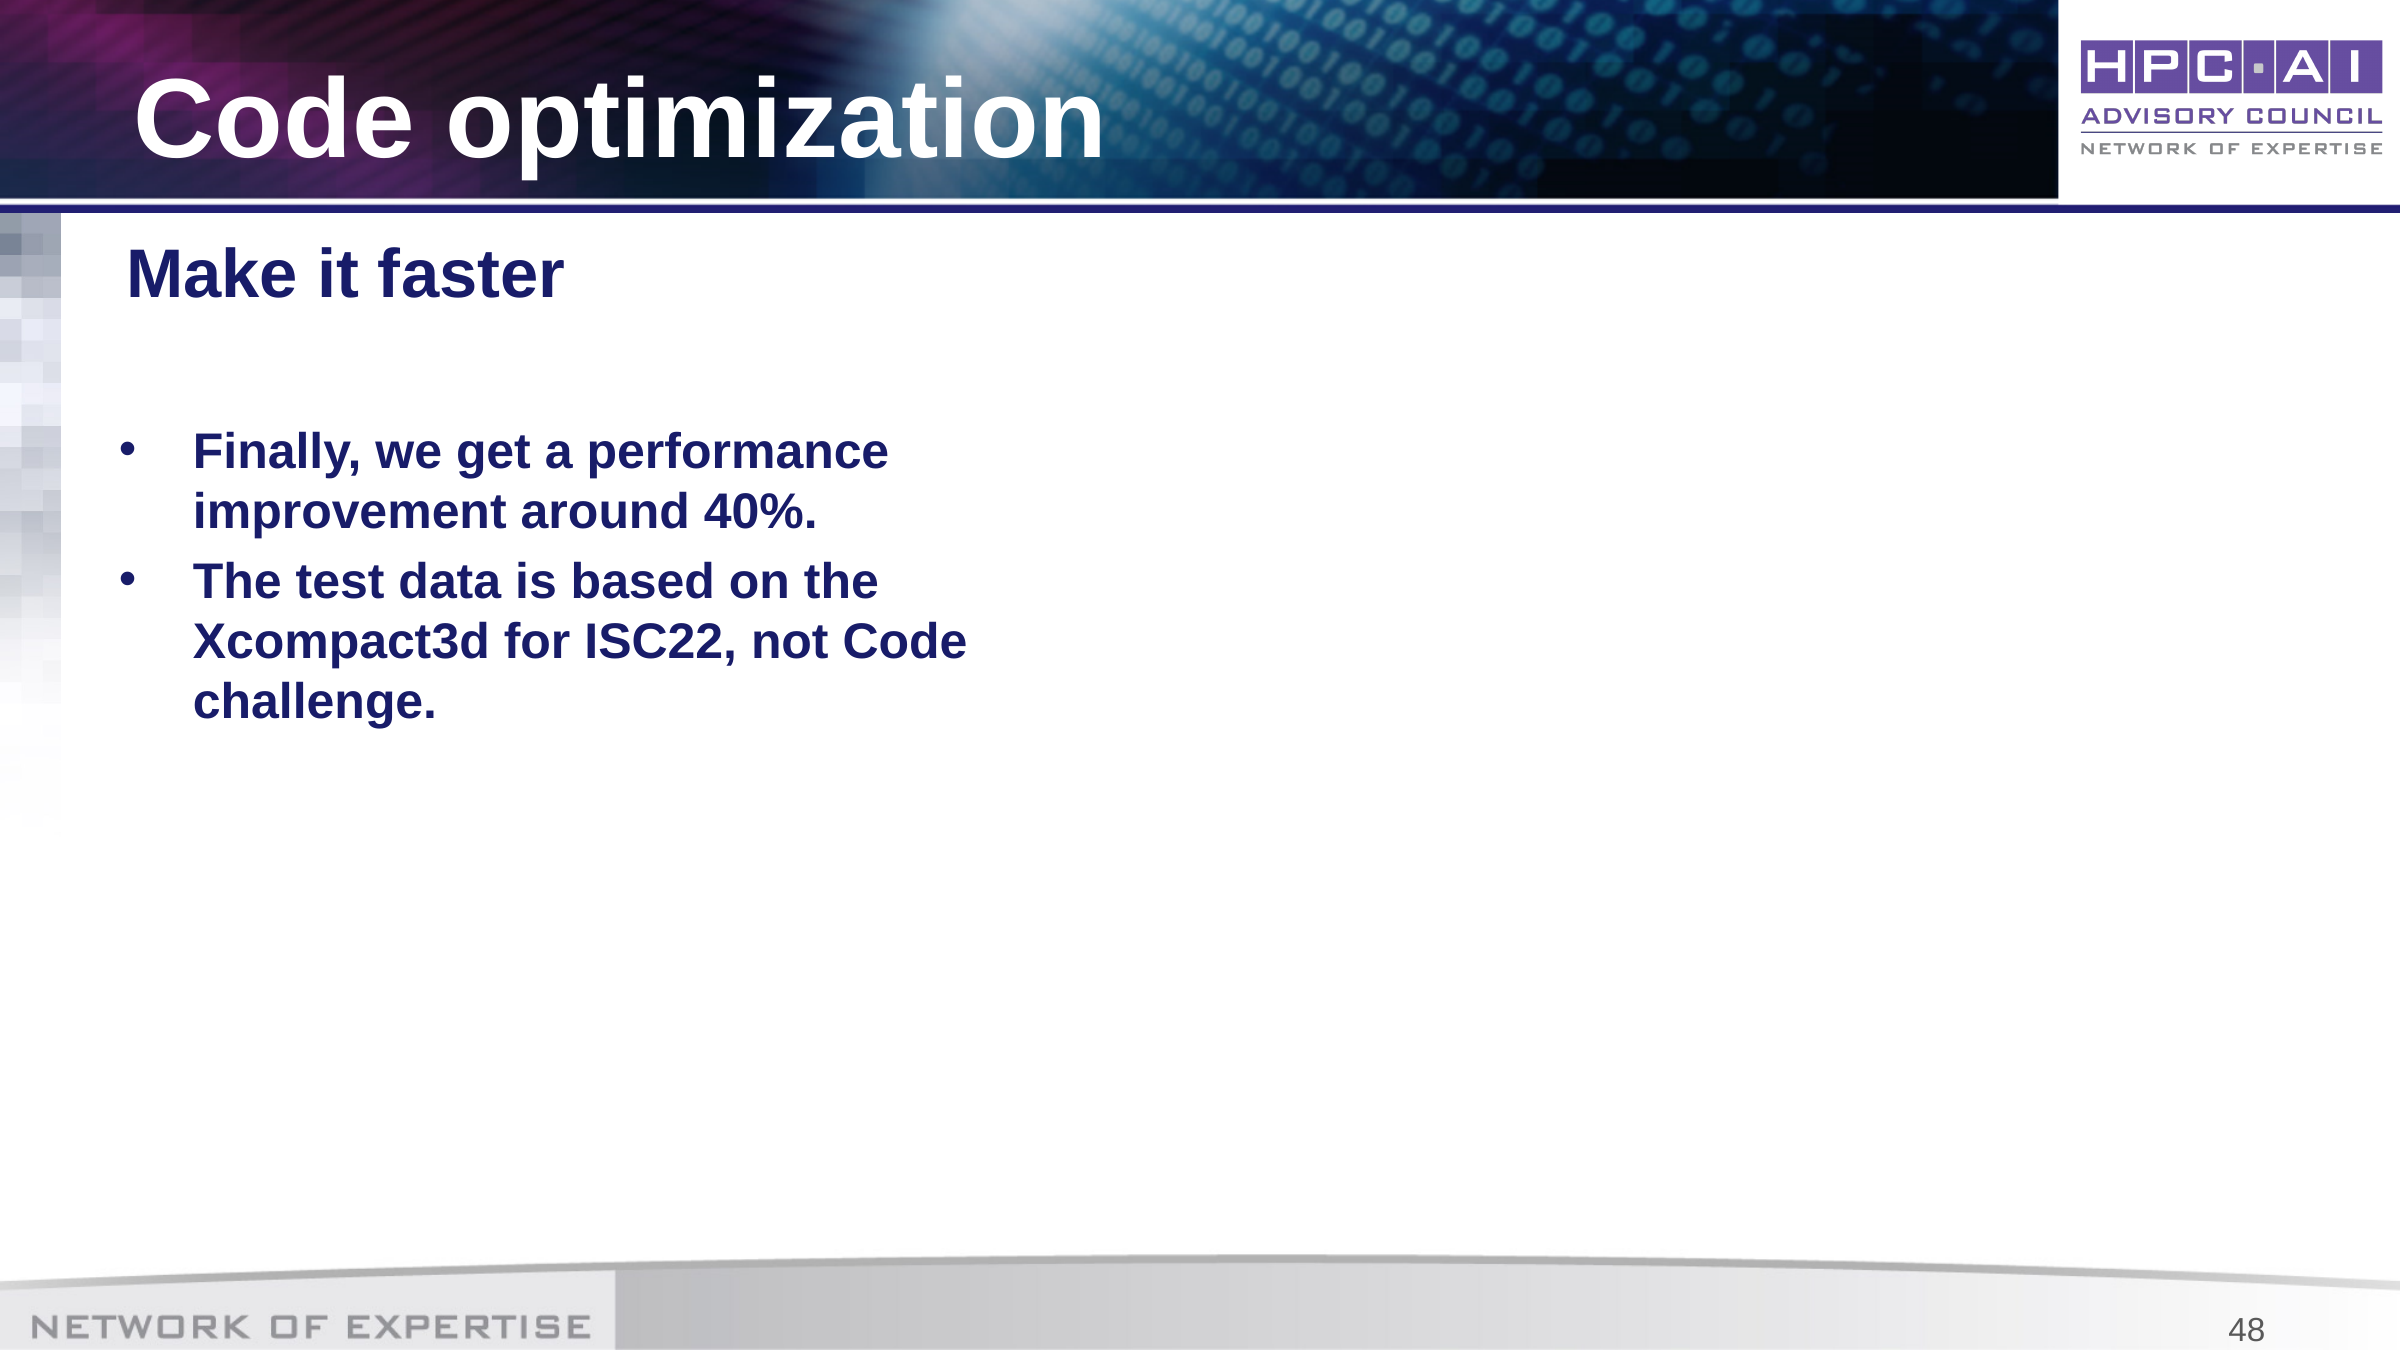

Code optimization
Make it faster
Finally, we get a performance improvement around 40%.
The test data is based on the Xcompact3d for ISC22, not Code challenge.